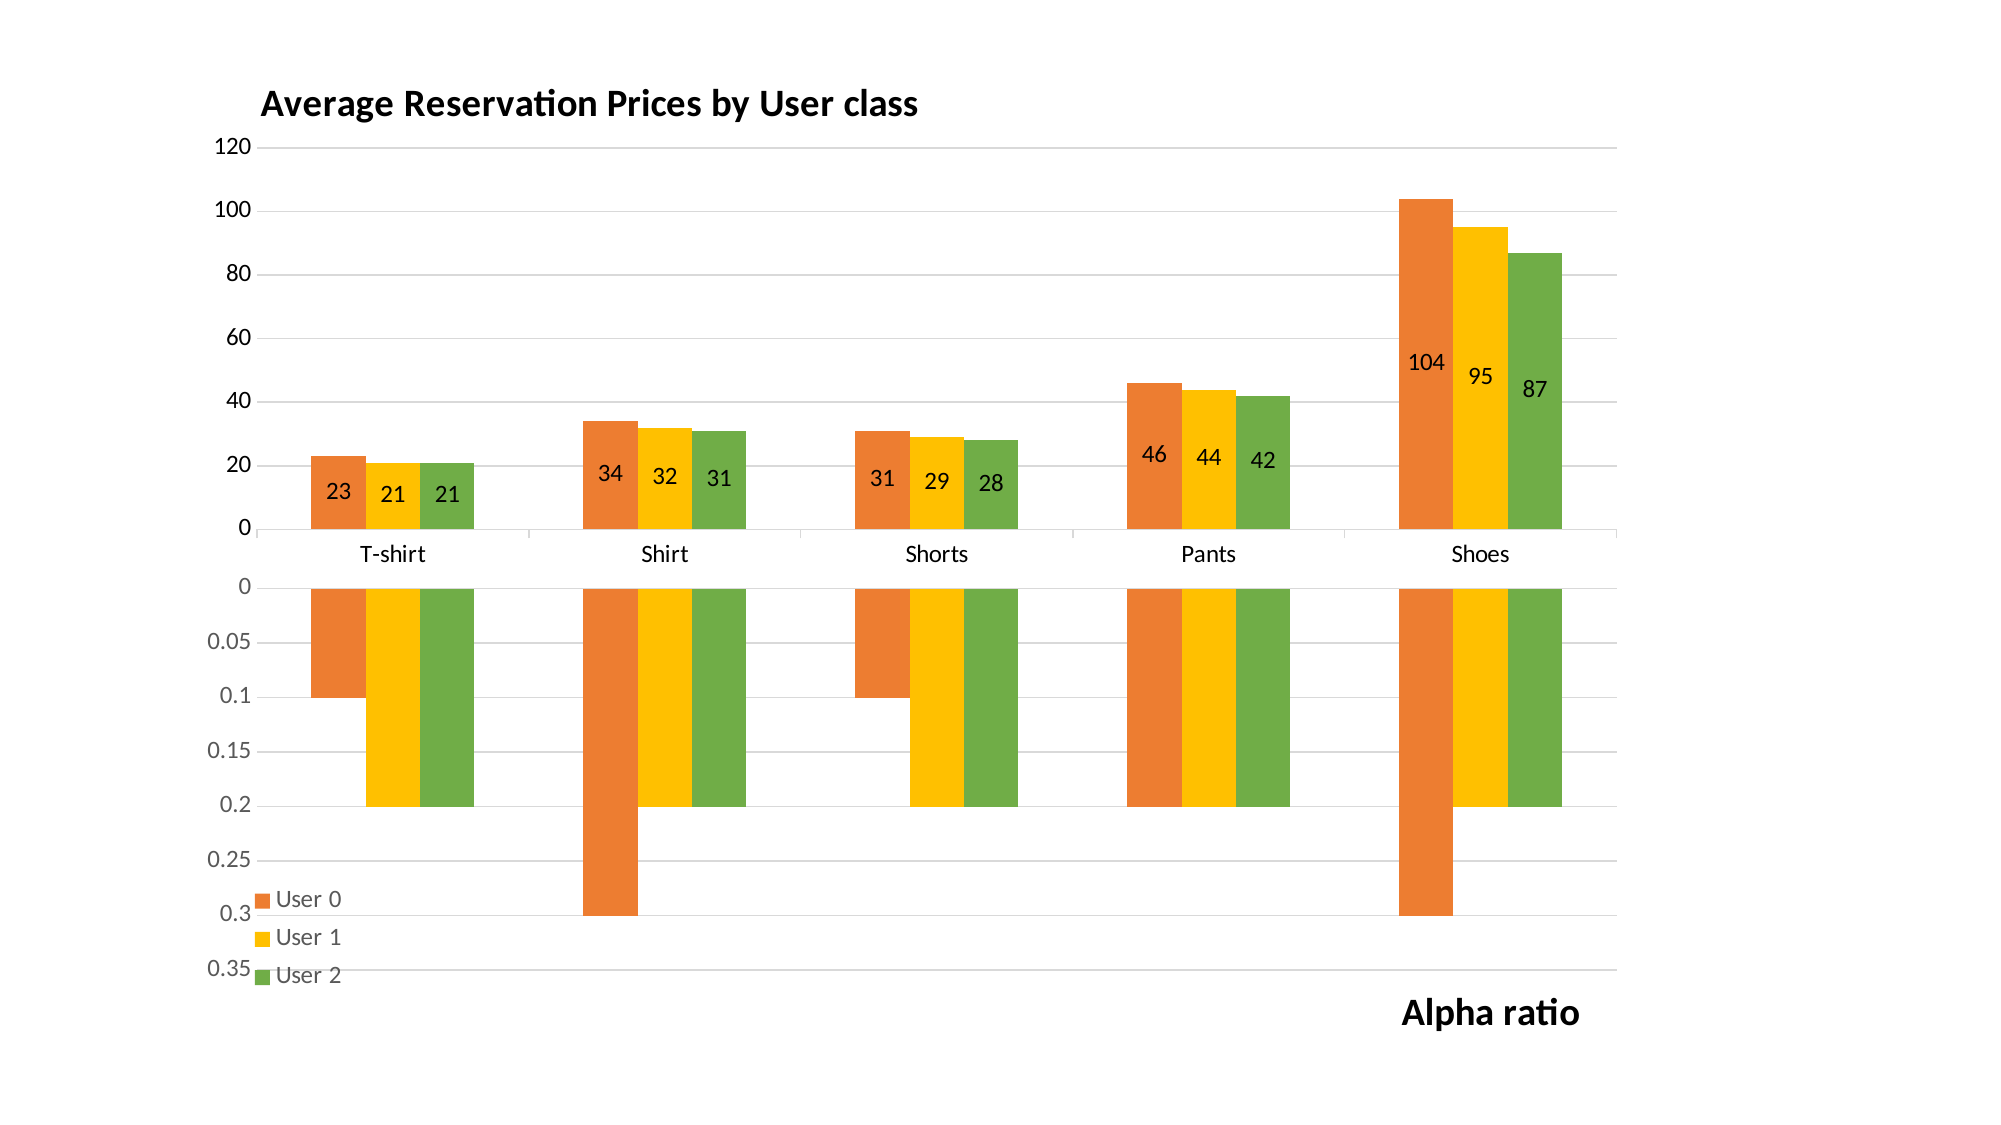

### Chart: Average Reservation Prices by User class

| Category | User 0 | User 1 | User 2 |
|---|---|---|---|
| T-shirt | 23.0 | 21.0 | 21.0 |
| Shirt | 34.0 | 32.0 | 31.0 |
| Shorts | 31.0 | 29.0 | 28.0 |
| Pants | 46.0 | 44.0 | 42.0 |
| Shoes | 104.0 | 95.0 | 87.0 |

### Chart: Alpha ratio

| Category | User 0 | User 1 | User 2 |
|---|---|---|---|
| T-shirt | 0.1 | 0.2 | 0.2 |
| Shirt | 0.3 | 0.2 | 0.2 |
| Pants | 0.1 | 0.2 | 0.2 |
| Shorts | 0.2 | 0.2 | 0.2 |
| Shoes | 0.3 | 0.2 | 0.2 |